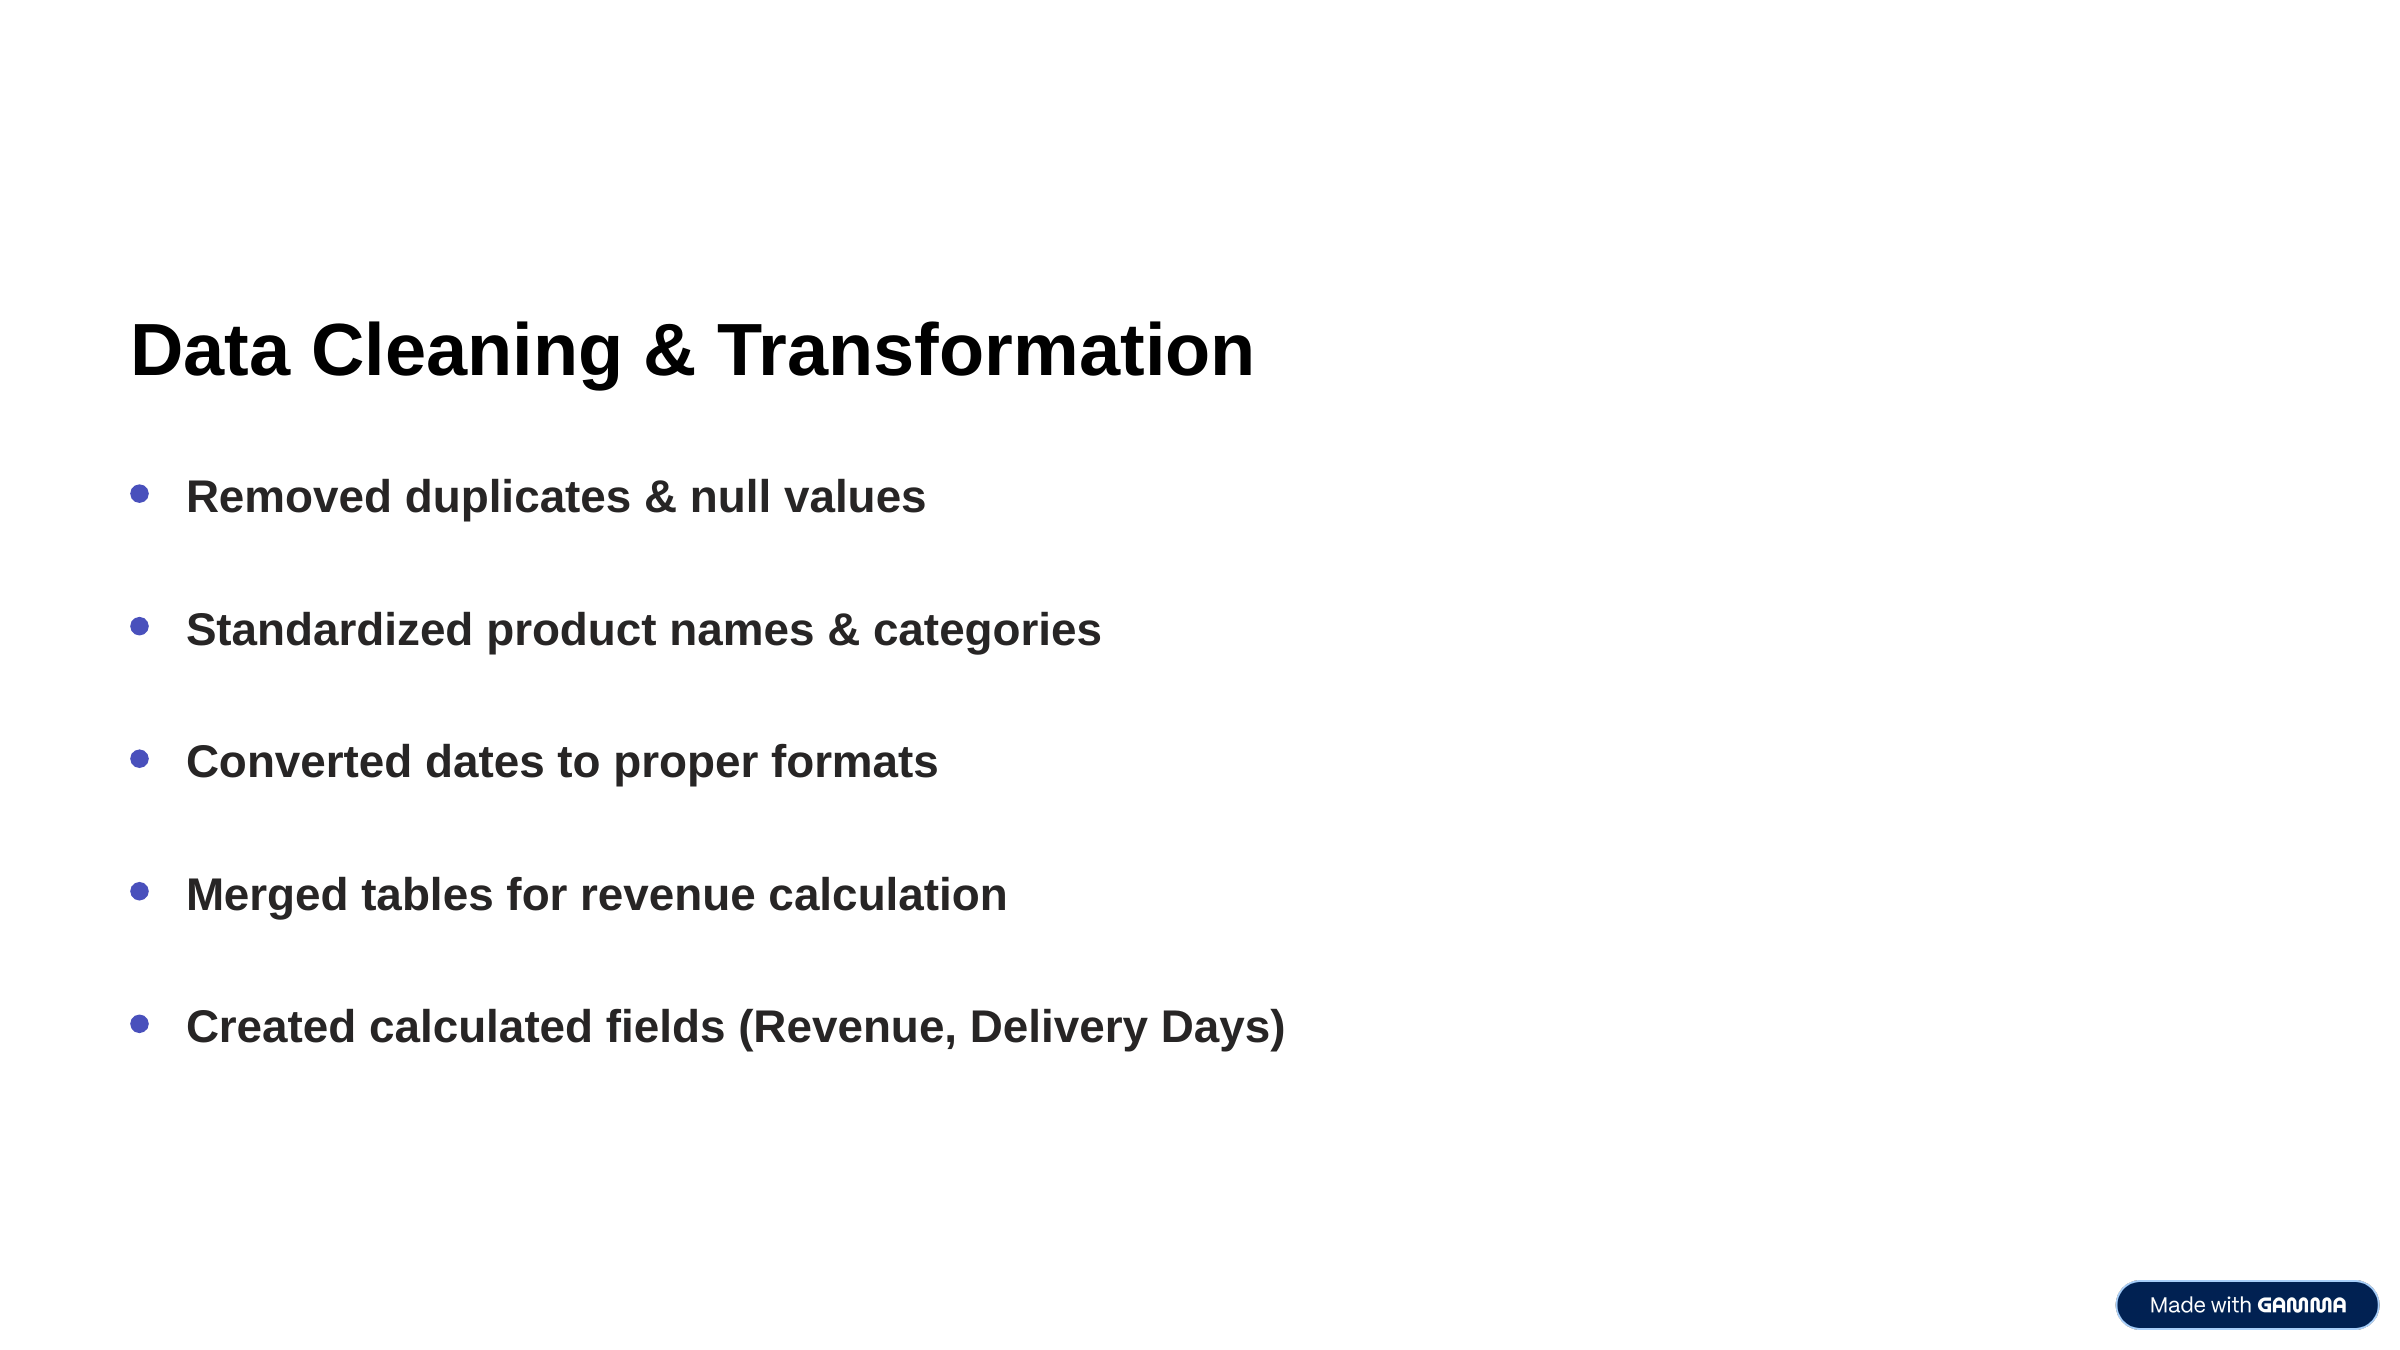

Data Cleaning & Transformation
Removed duplicates & null values

Standardized product names & categories

Converted dates to proper formats

Merged tables for revenue calculation

Created calculated fields (Revenue, Delivery Days)